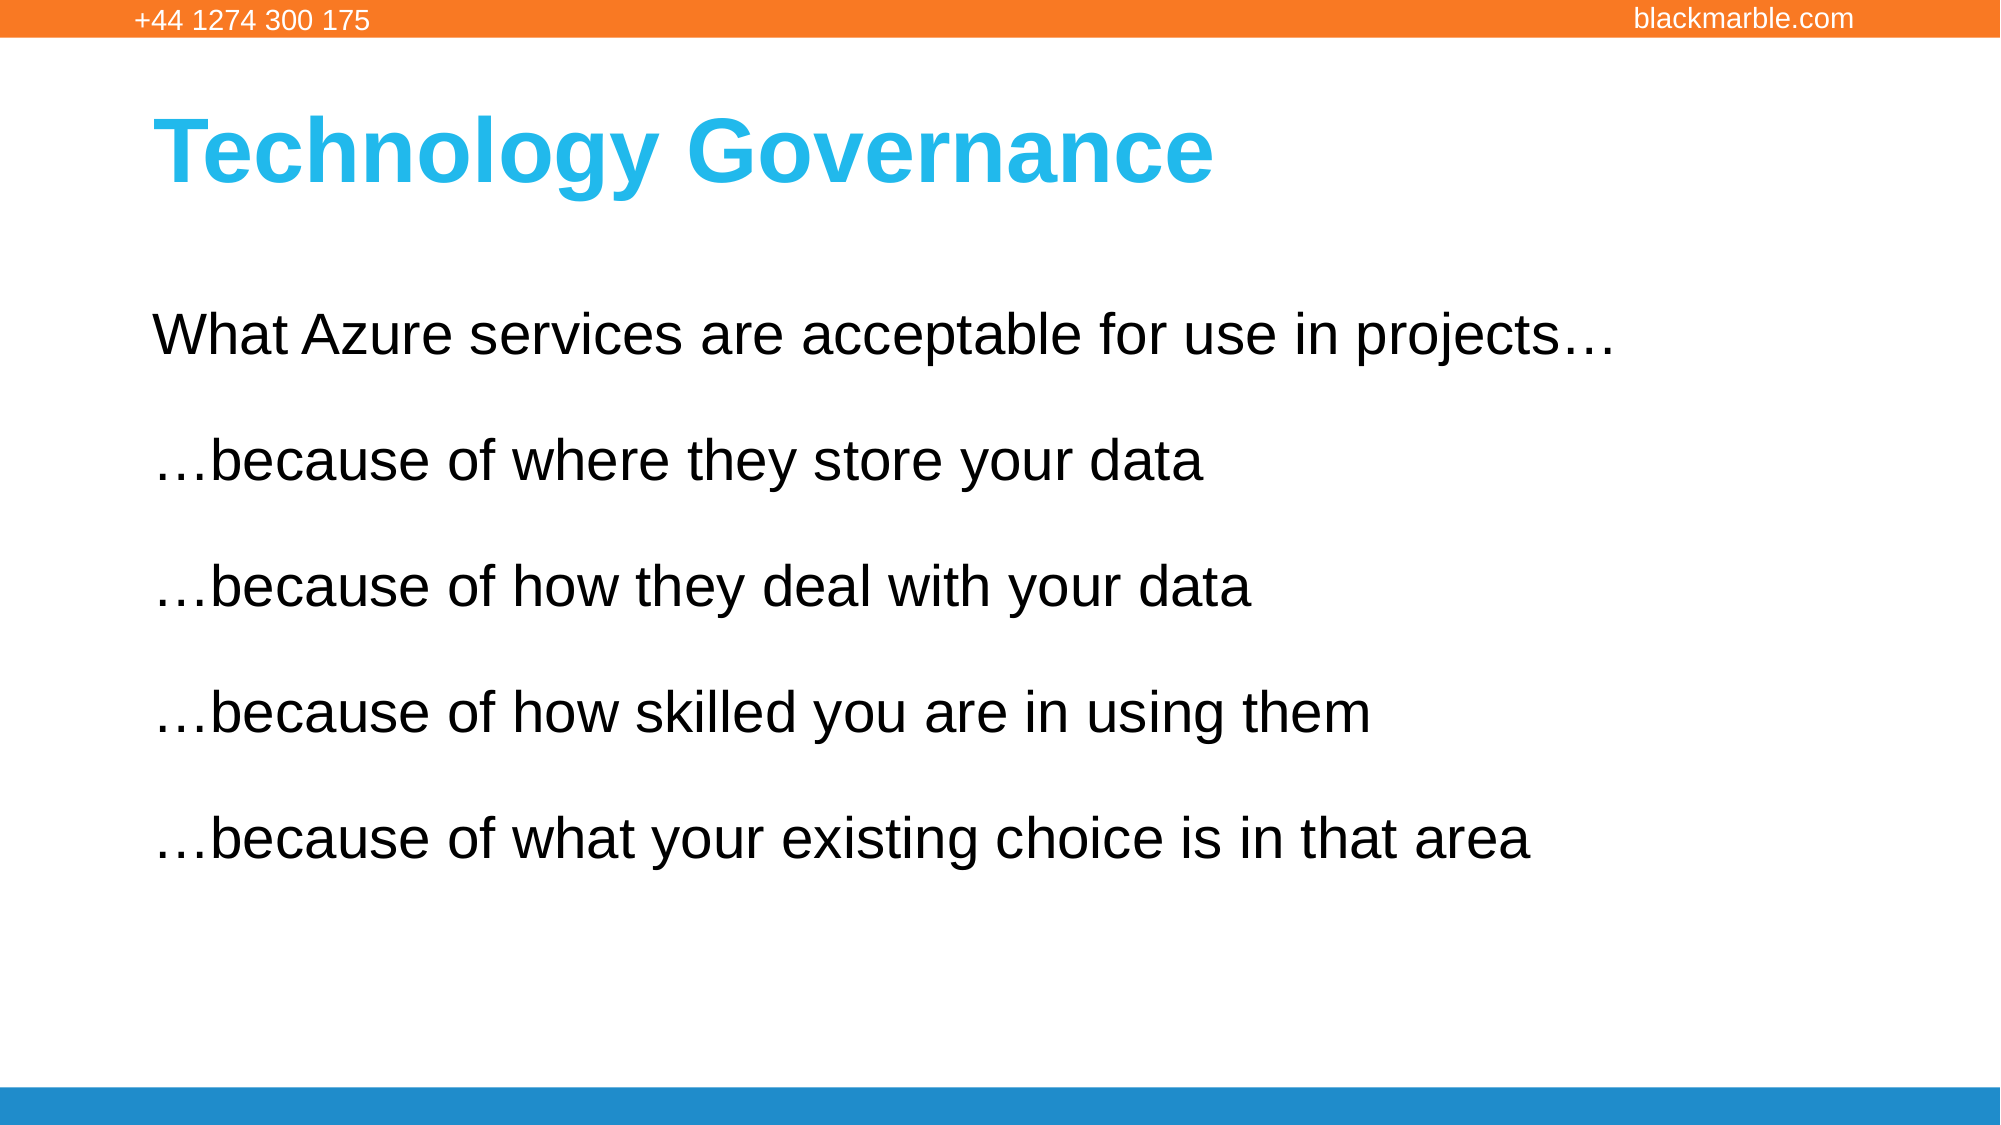

# Technology Governance
What Azure services are acceptable for use in projects…
…because of where they store your data
…because of how they deal with your data
…because of how skilled you are in using them
…because of what your existing choice is in that area